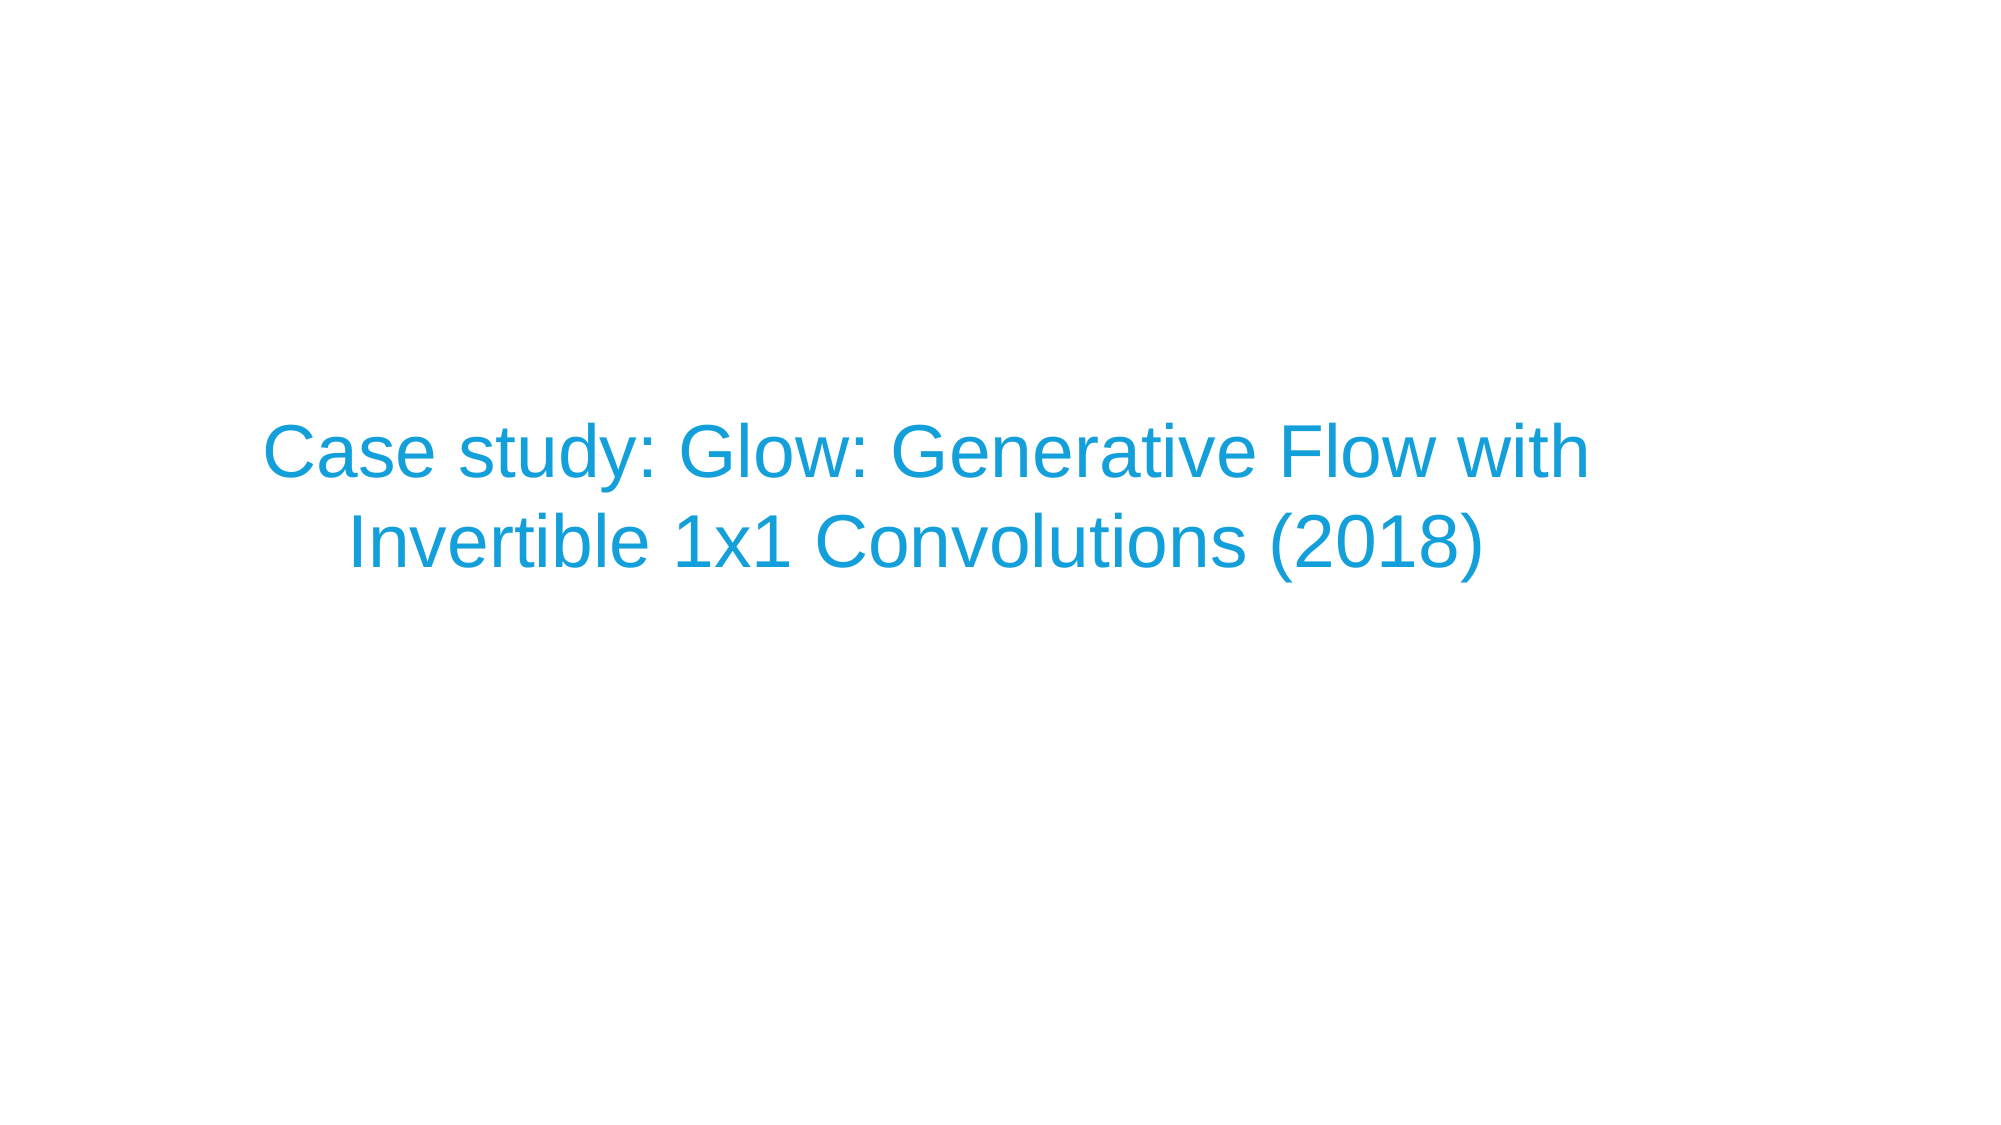

# Case study: Glow: Generative Flow with Invertible 1x1 Convolutions (2018)